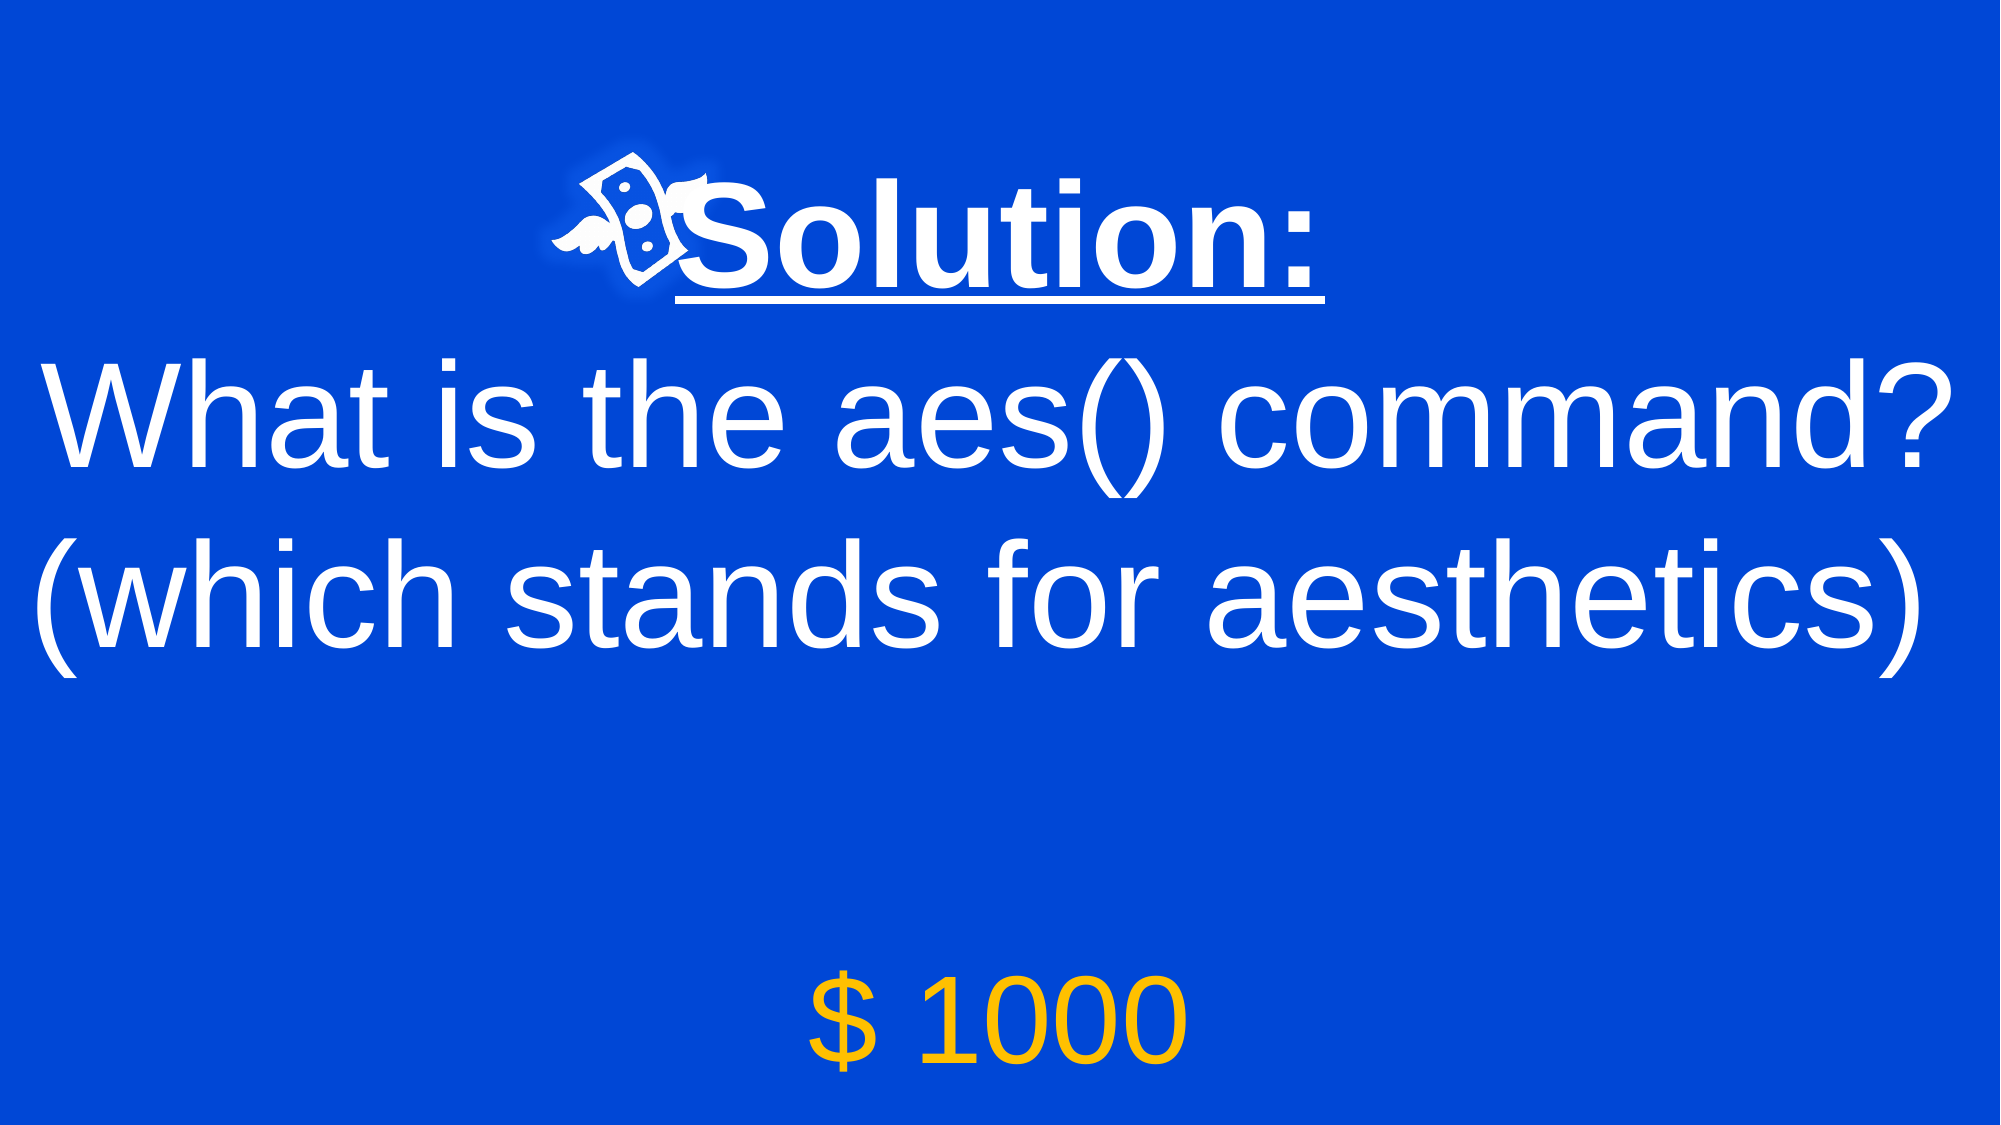

Solution:
What is the aes() command?
(which stands for aesthetics)
$ 1000